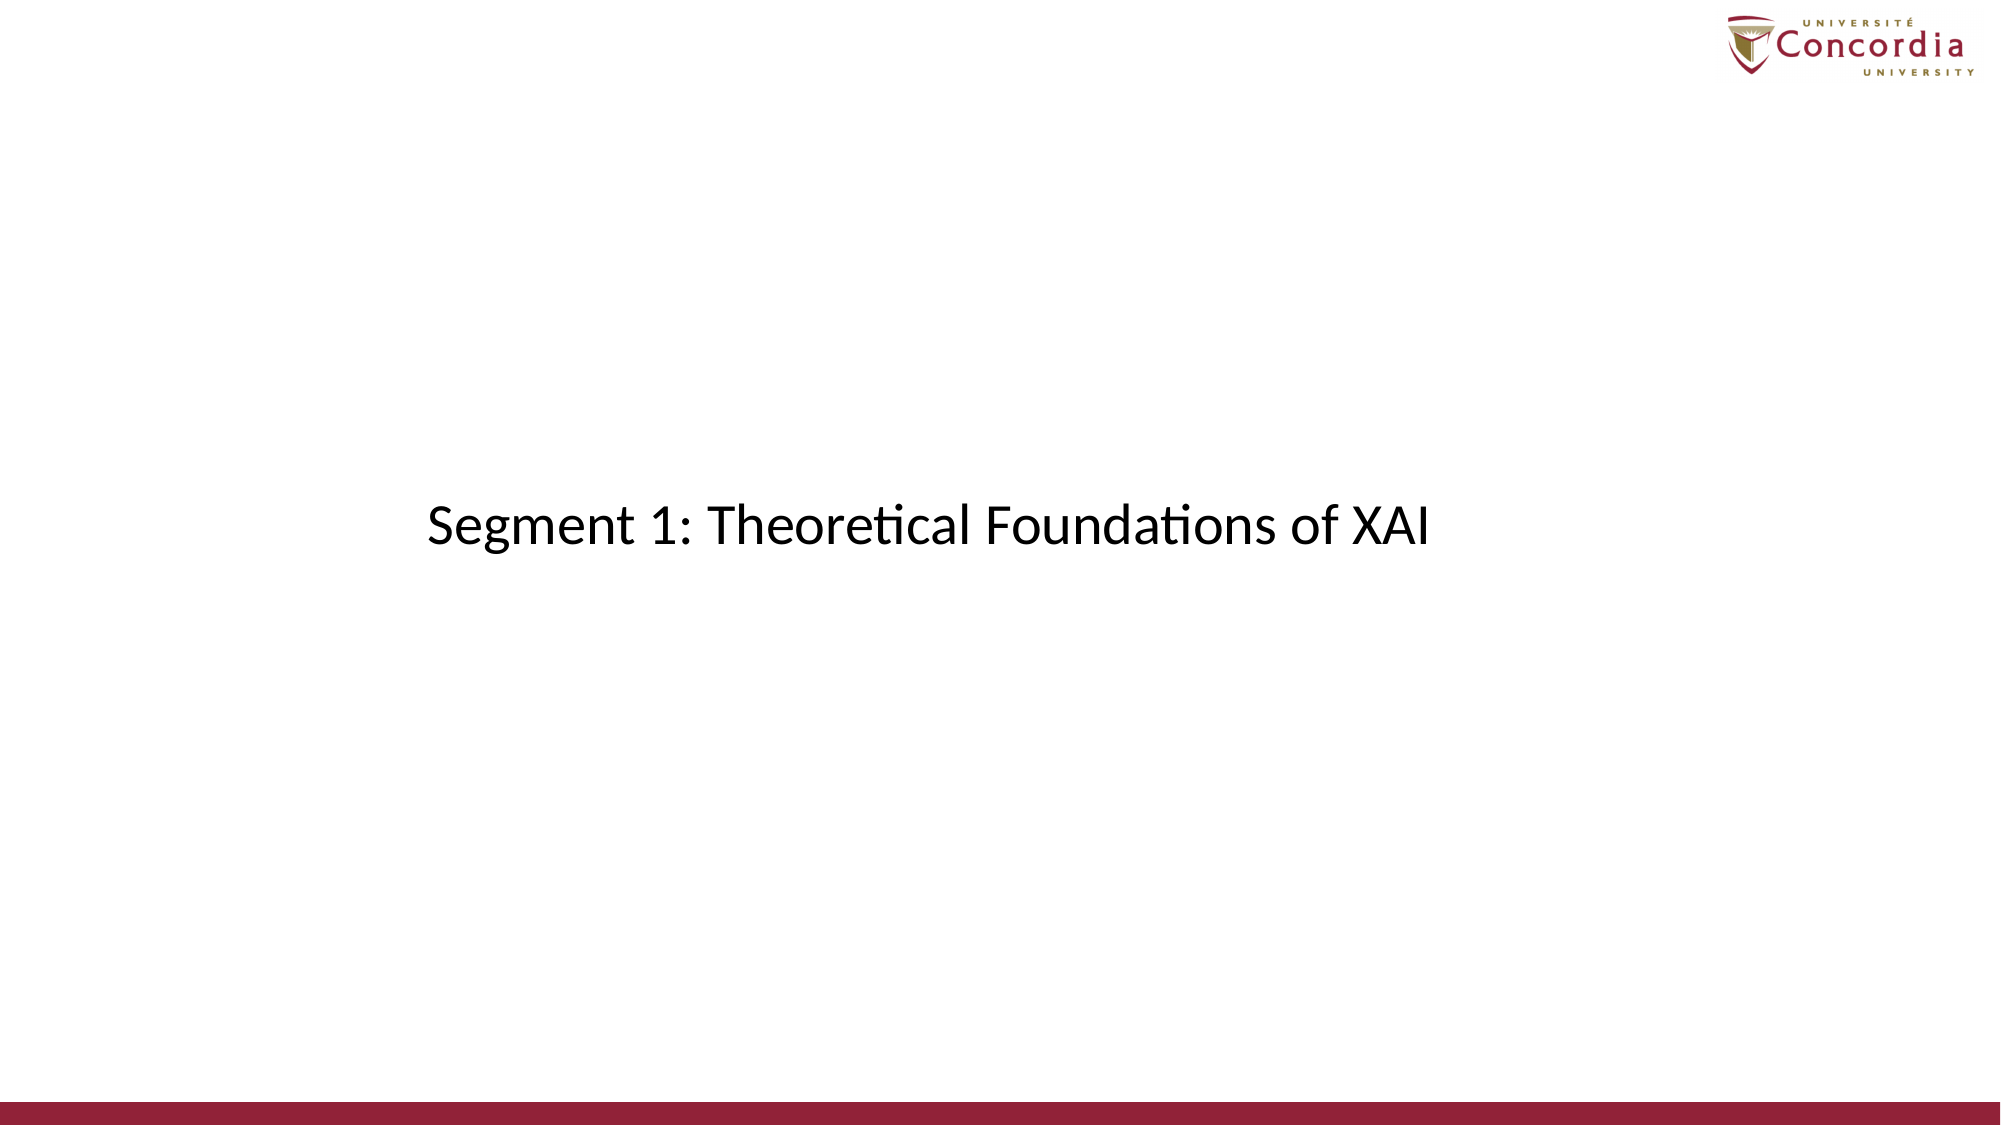

# Segment 1: Theoretical Foundations of XAI
3